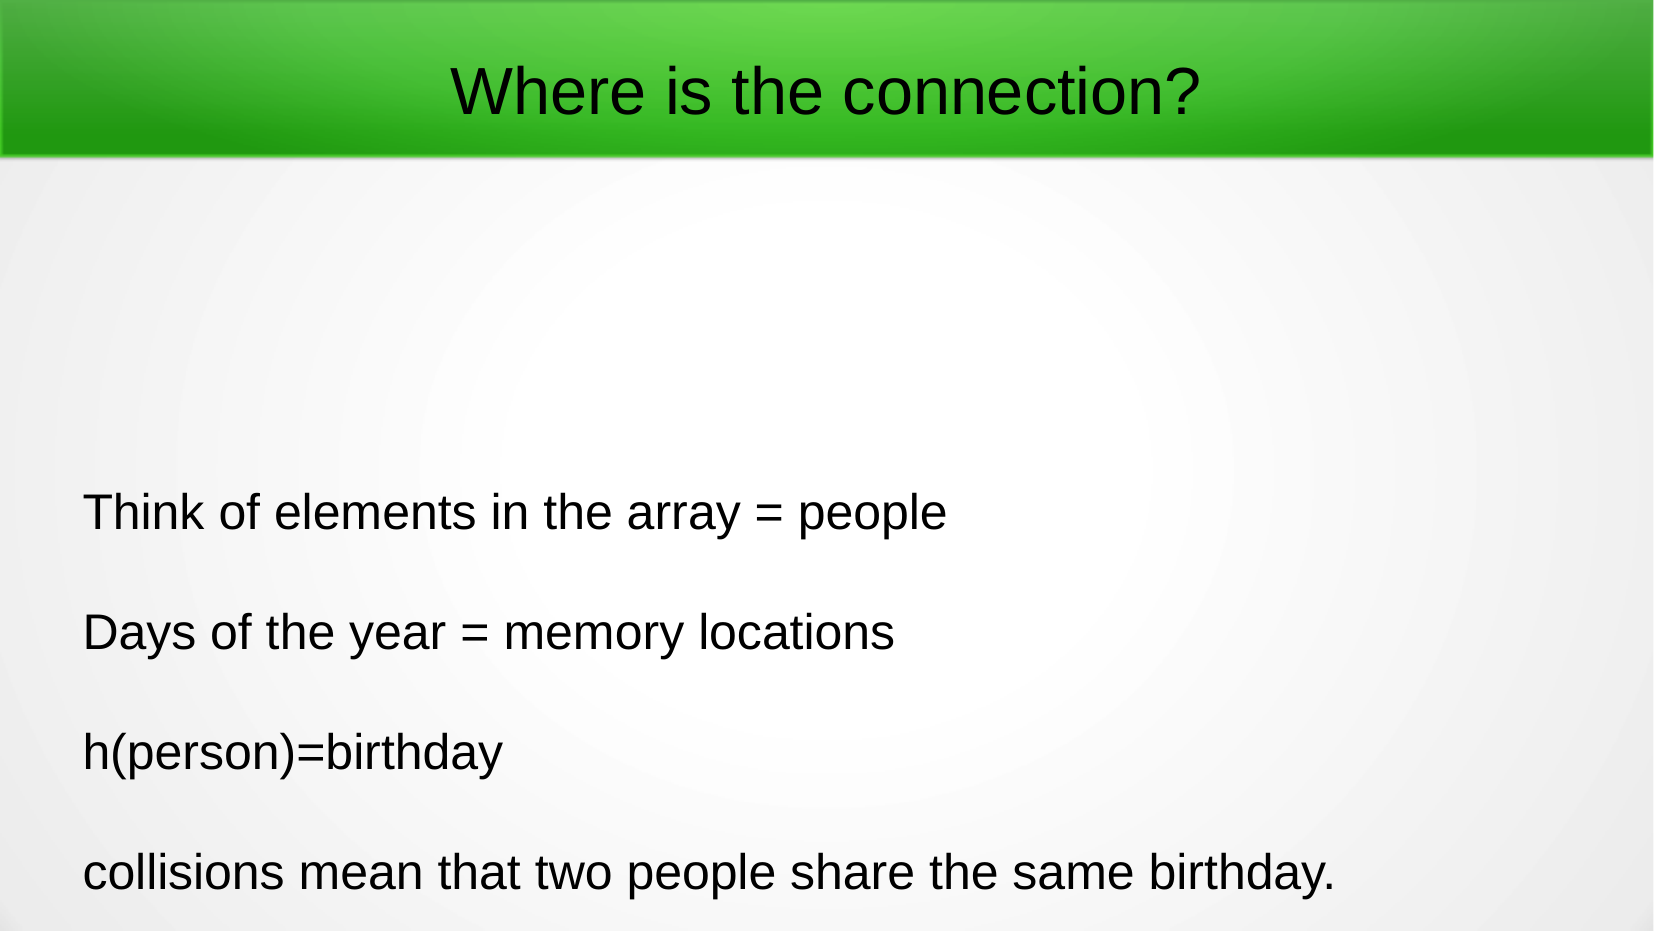

# Where is the connection?
Think of elements in the array = people

Days of the year = memory locations

h(person)=birthday

collisions mean that two people share the same birthday.